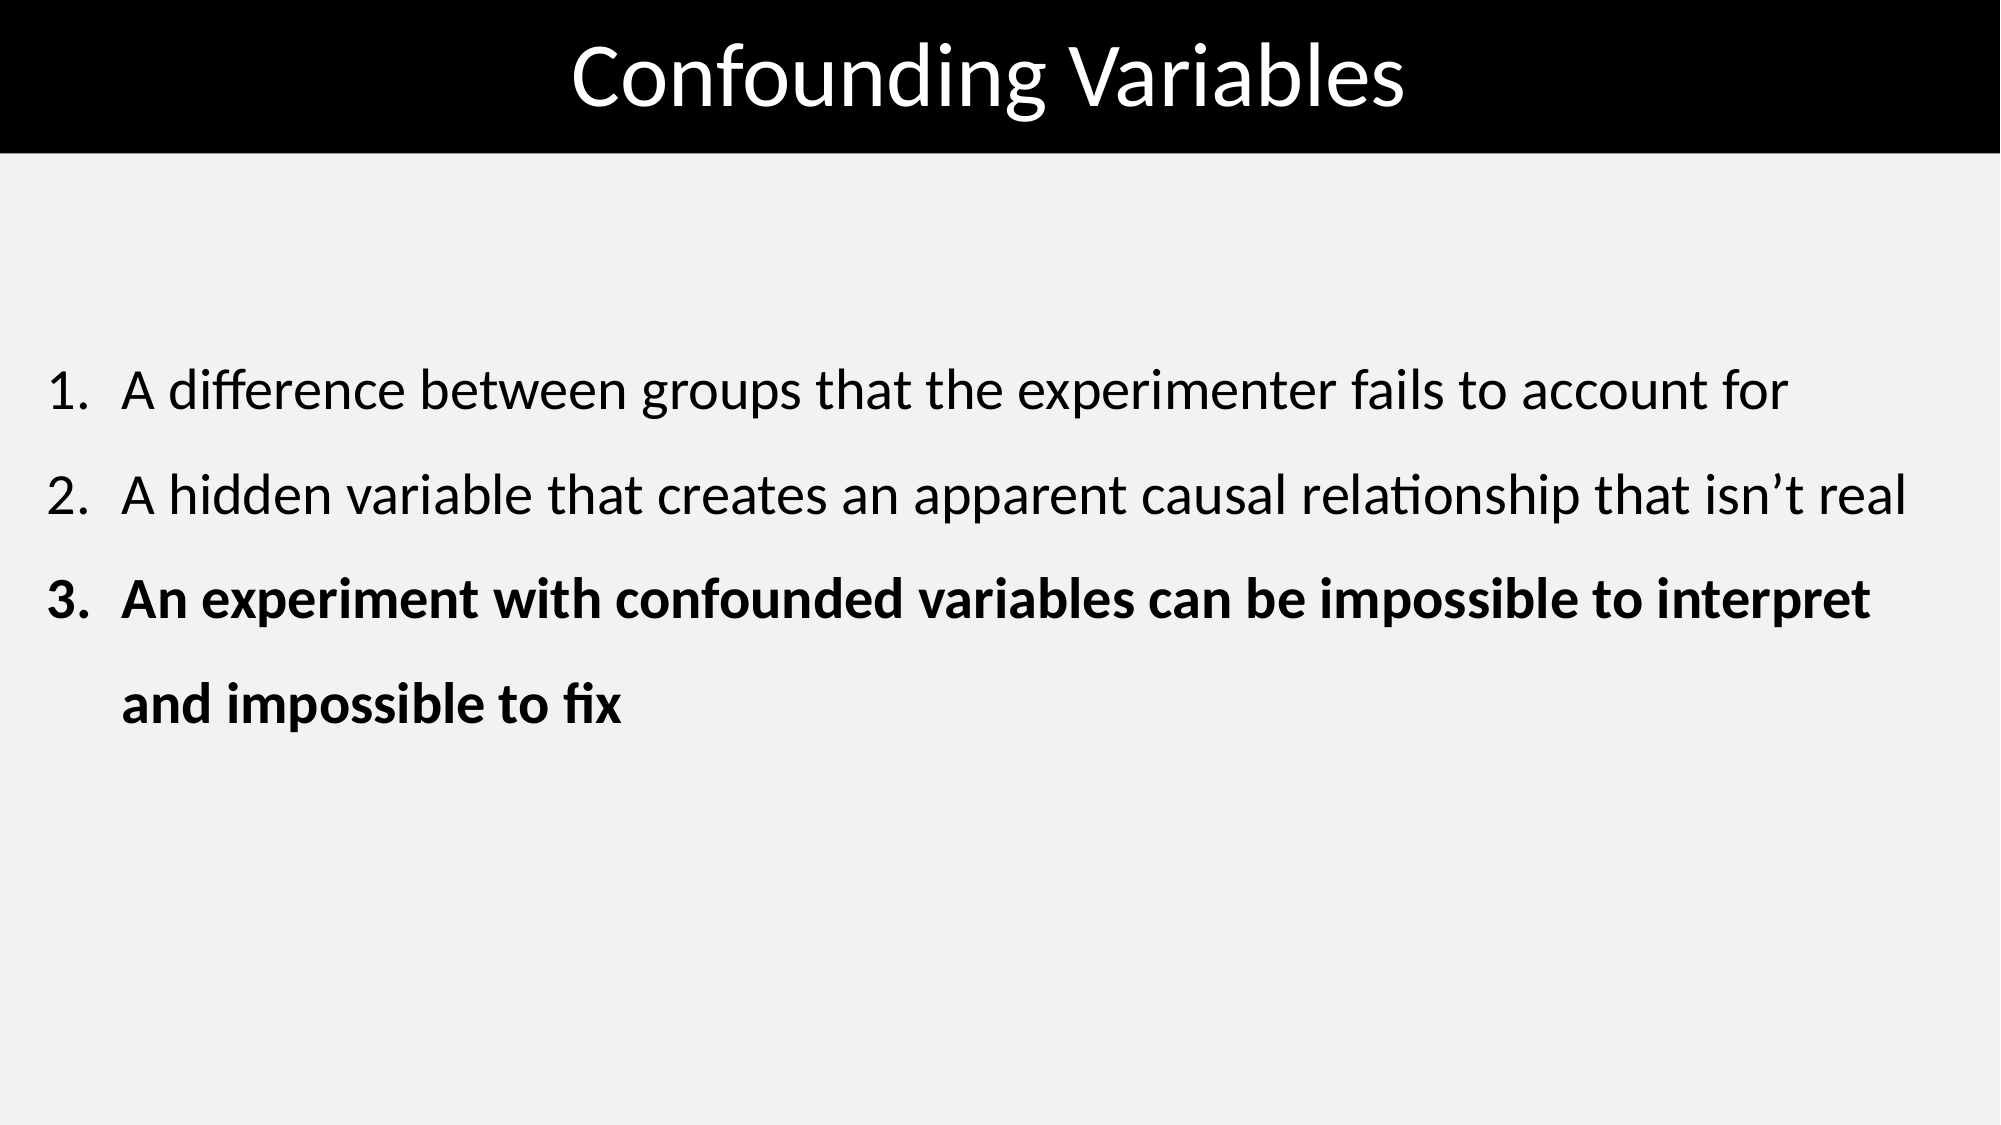

# Confounding Variables

A difference between groups that the experimenter fails to account for
A hidden variable that creates an apparent causal relationship that isn’t real
An experiment with confounded variables can be impossible to interpret and impossible to fix